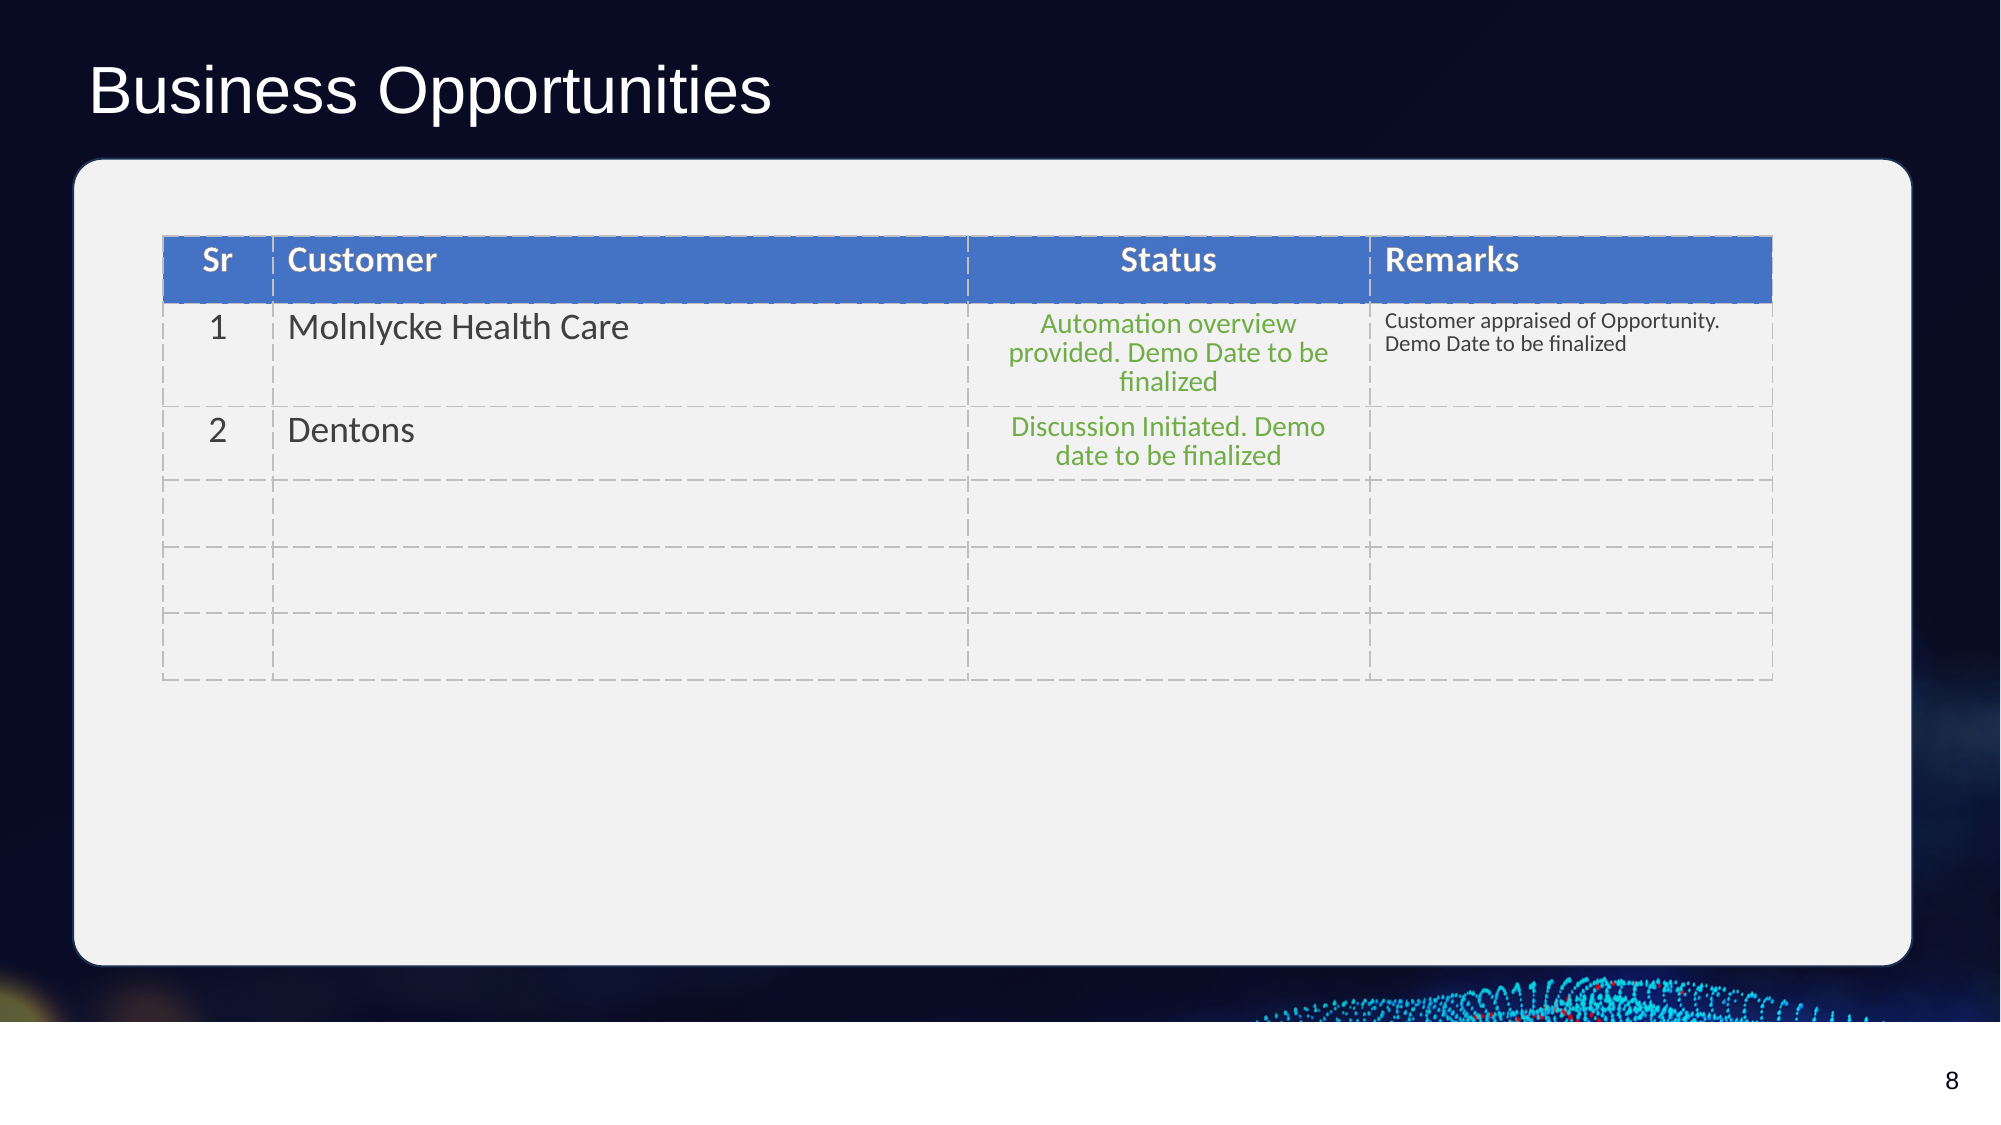

Business Opportunities

| Sr | Customer | Status | Remarks |
| --- | --- | --- | --- |
| 1 | Molnlycke Health Care | Automation overview provided. Demo Date to be finalized | Customer appraised of Opportunity. Demo Date to be finalized |
| 2 | Dentons | Discussion Initiated. Demo date to be finalized |  |
|  |  |  |  |
|  |  |  |  |
|  |  |  |  |